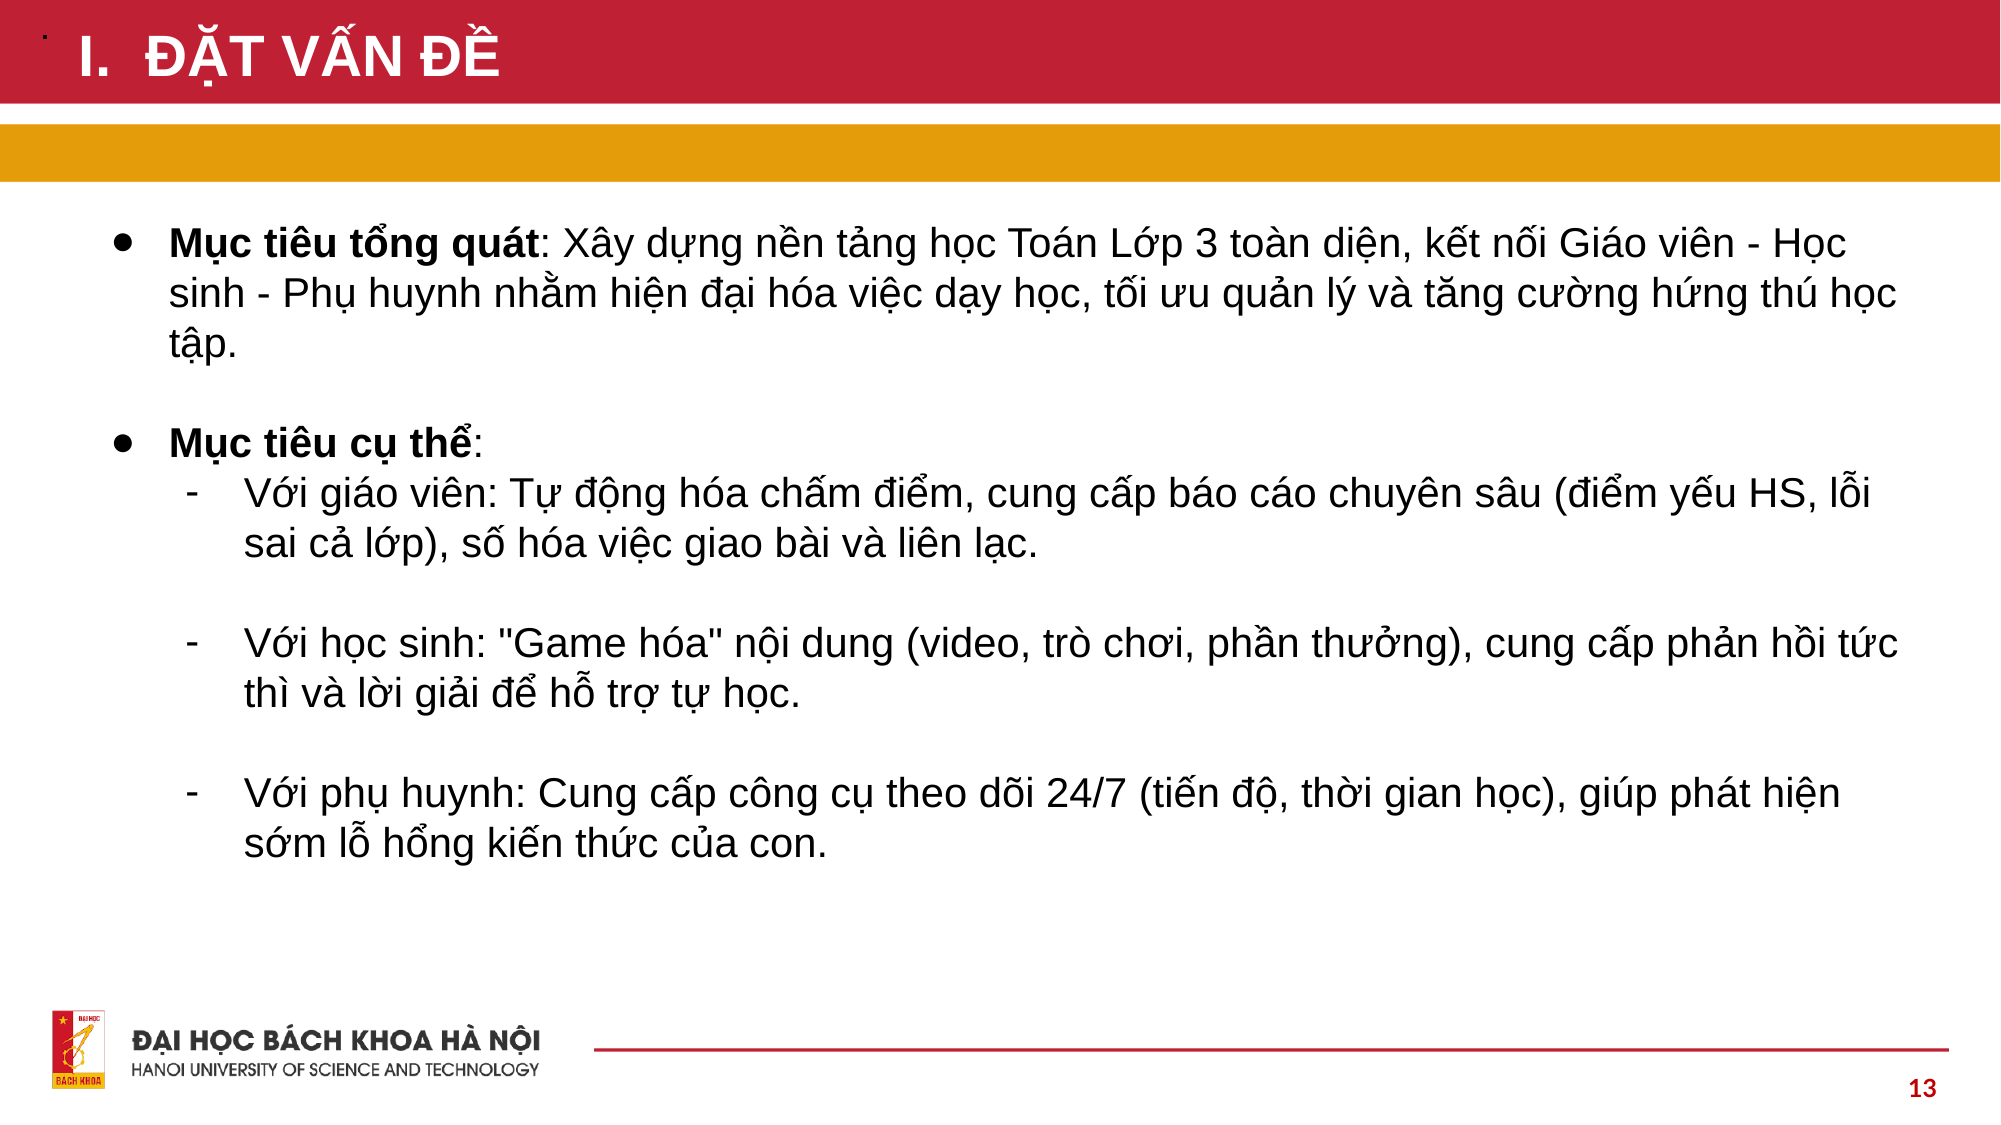

.
# ĐẶT VẤN ĐỀ
Mục tiêu tổng quát: Xây dựng nền tảng học Toán Lớp 3 toàn diện, kết nối Giáo viên - Học sinh - Phụ huynh nhằm hiện đại hóa việc dạy học, tối ưu quản lý và tăng cường hứng thú học tập.

Mục tiêu cụ thể:
Với giáo viên: Tự động hóa chấm điểm, cung cấp báo cáo chuyên sâu (điểm yếu HS, lỗi sai cả lớp), số hóa việc giao bài và liên lạc.

Với học sinh: "Game hóa" nội dung (video, trò chơi, phần thưởng), cung cấp phản hồi tức thì và lời giải để hỗ trợ tự học.

Với phụ huynh: Cung cấp công cụ theo dõi 24/7 (tiến độ, thời gian học), giúp phát hiện sớm lỗ hổng kiến thức của con.

13